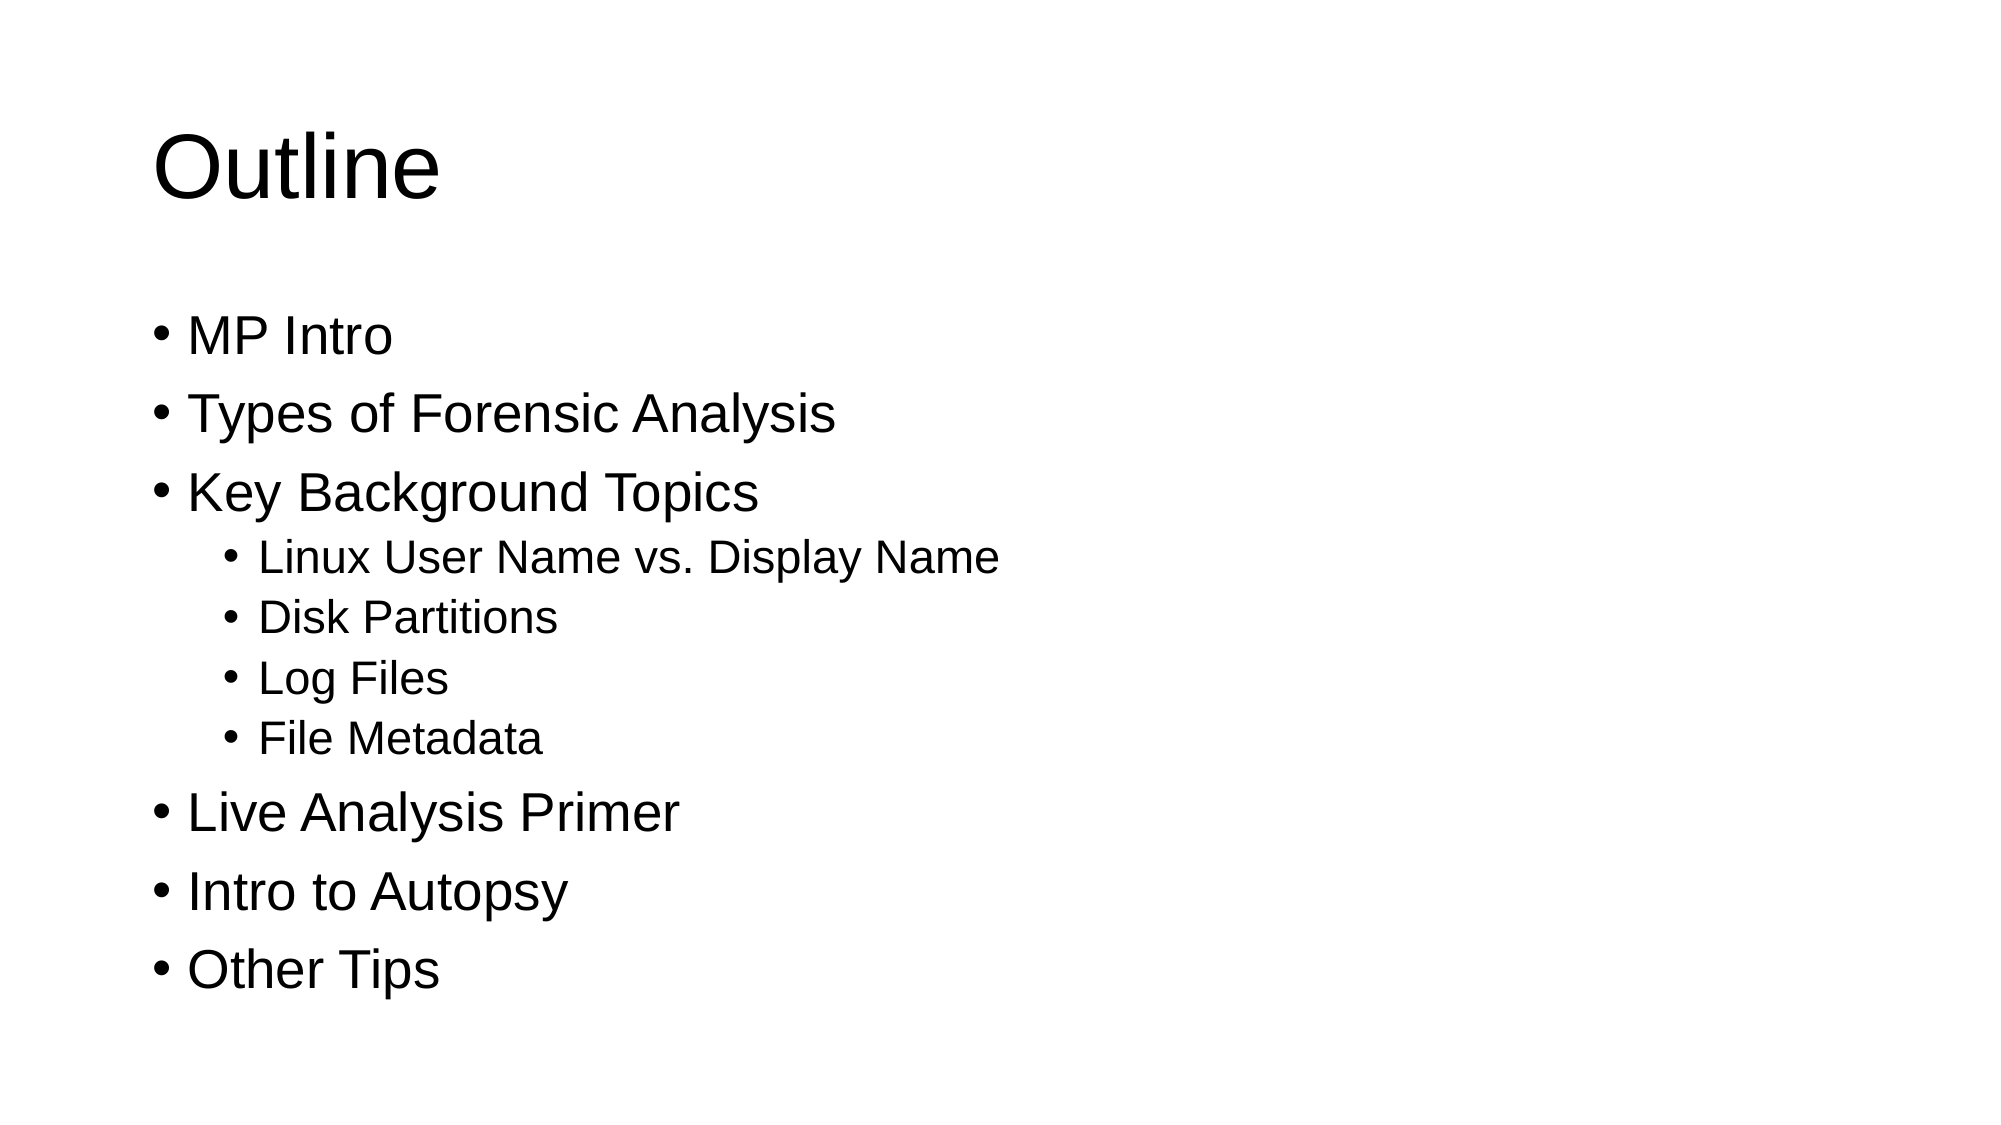

# Outline
MP Intro
Types of Forensic Analysis
Key Background Topics
Linux User Name vs. Display Name
Disk Partitions
Log Files
File Metadata
Live Analysis Primer
Intro to Autopsy
Other Tips